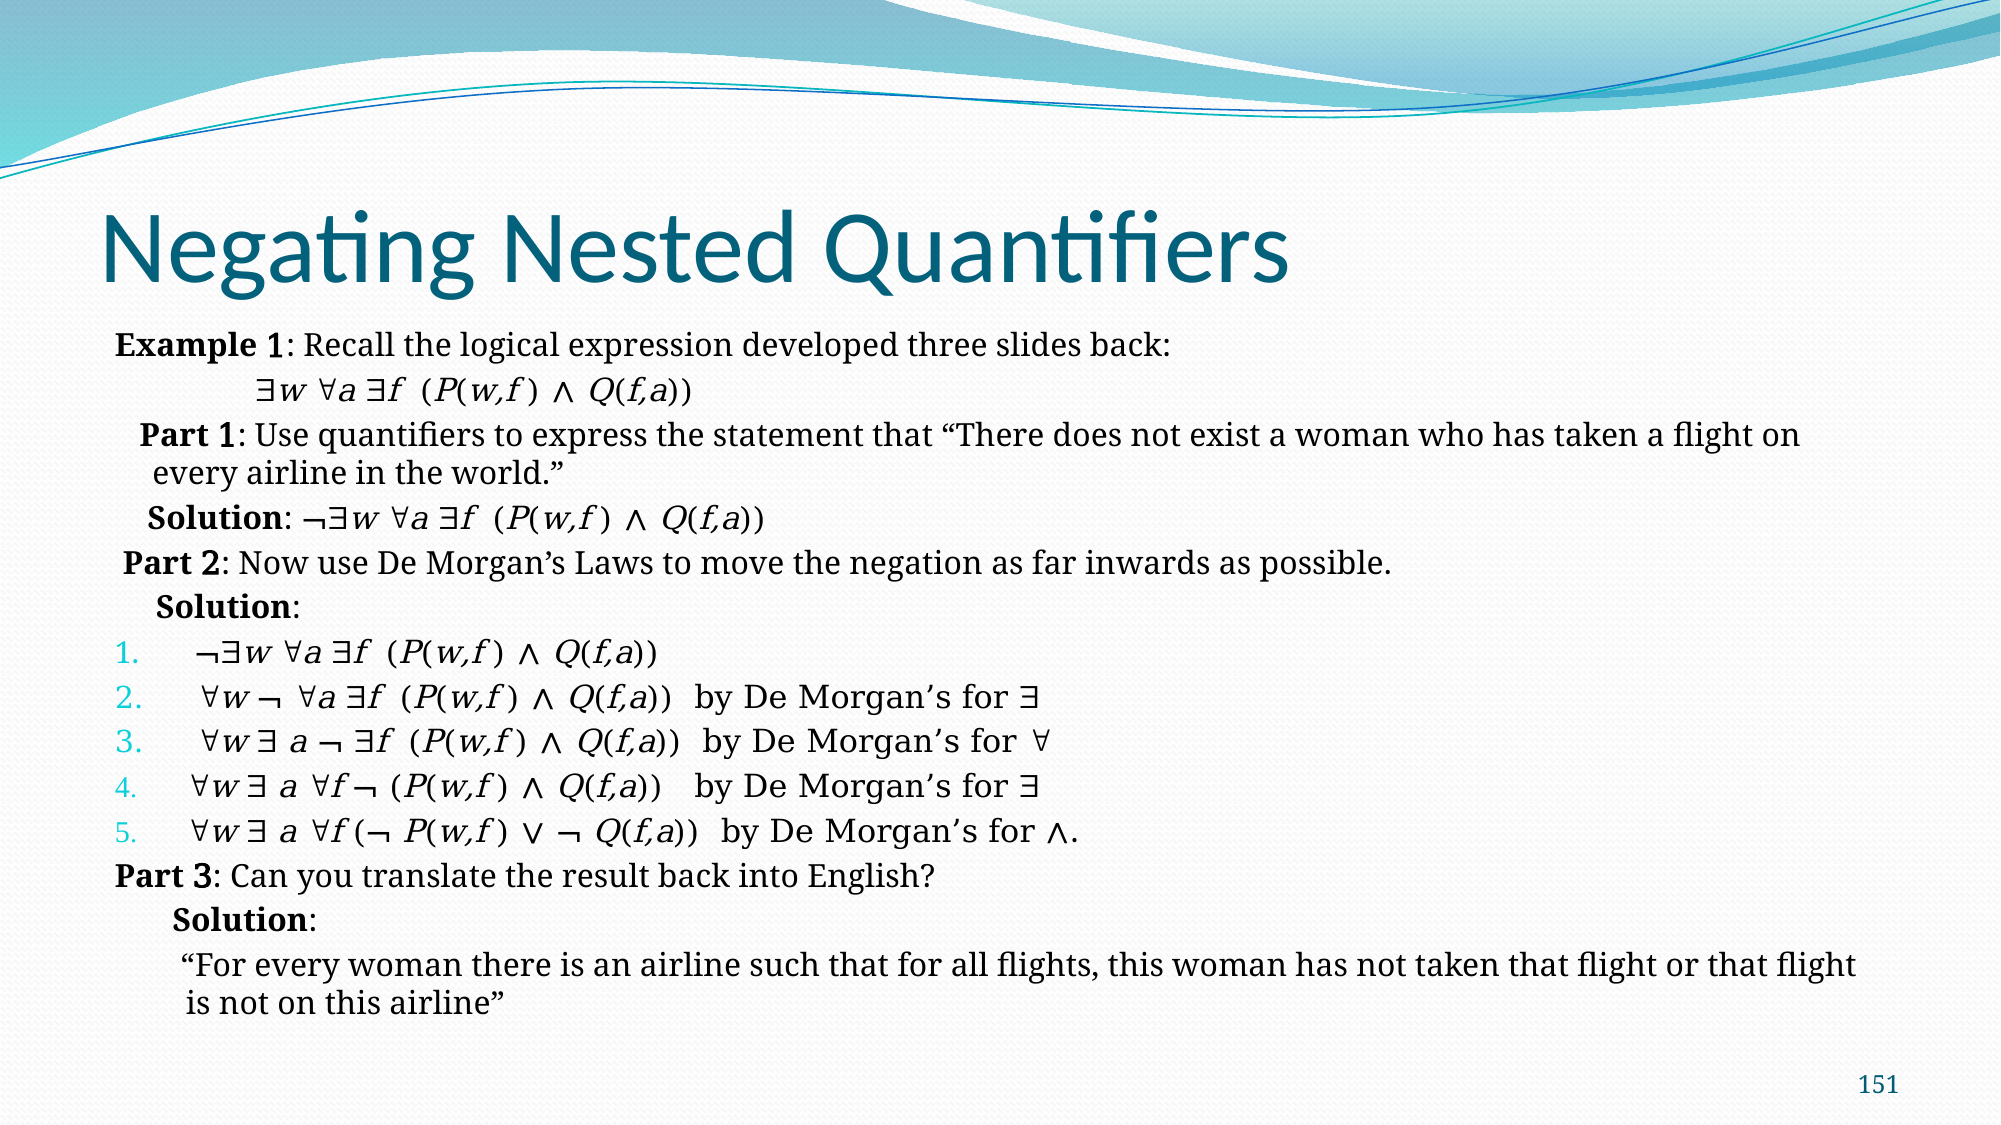

# Negating Nested Quantifiers
Example 1: Recall the logical expression developed three slides back:
                 ∃w ∀a ∃f  (P(w,f ) ∧ Q(f,a))
   Part 1: Use quantifiers to express the statement that “There does not exist a woman who has taken a flight on every airline in the world.”
    Solution: ¬∃w ∀a ∃f  (P(w,f ) ∧ Q(f,a))
 Part 2: Now use De Morgan’s Laws to move the negation as far inwards as possible.
     Solution:
 ¬∃w ∀a ∃f  (P(w,f ) ∧ Q(f,a))
 ∀w ¬ ∀a ∃f  (P(w,f ) ∧ Q(f,a))  by De Morgan’s for ∃
 ∀w ∃ a ¬ ∃f  (P(w,f ) ∧ Q(f,a))  by De Morgan’s for ∀
∀w ∃ a ∀f ¬ (P(w,f ) ∧ Q(f,a))   by De Morgan’s for ∃
∀w ∃ a ∀f (¬ P(w,f ) ∨ ¬ Q(f,a))  by De Morgan’s for ∧.
Part 3: Can you translate the result back into English?
       Solution:
        “For every woman there is an airline such that for all flights, this woman has not taken that flight or that flight is not on this airline”
151